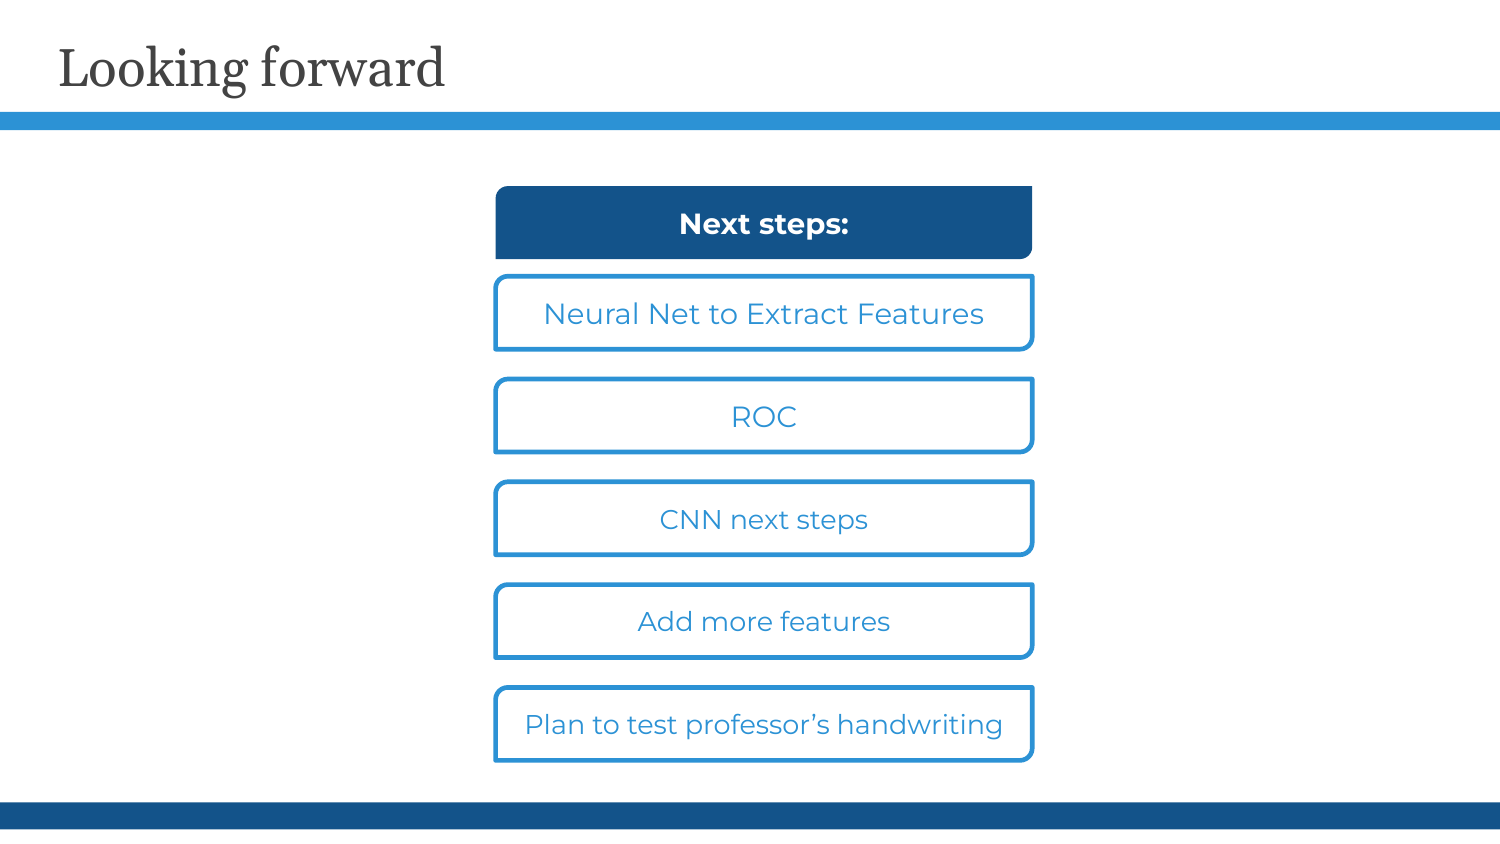

# Looking forward
Next steps:
Neural Net to Extract Features
ROC
CNN next steps
Add more features
Plan to test professor’s handwriting